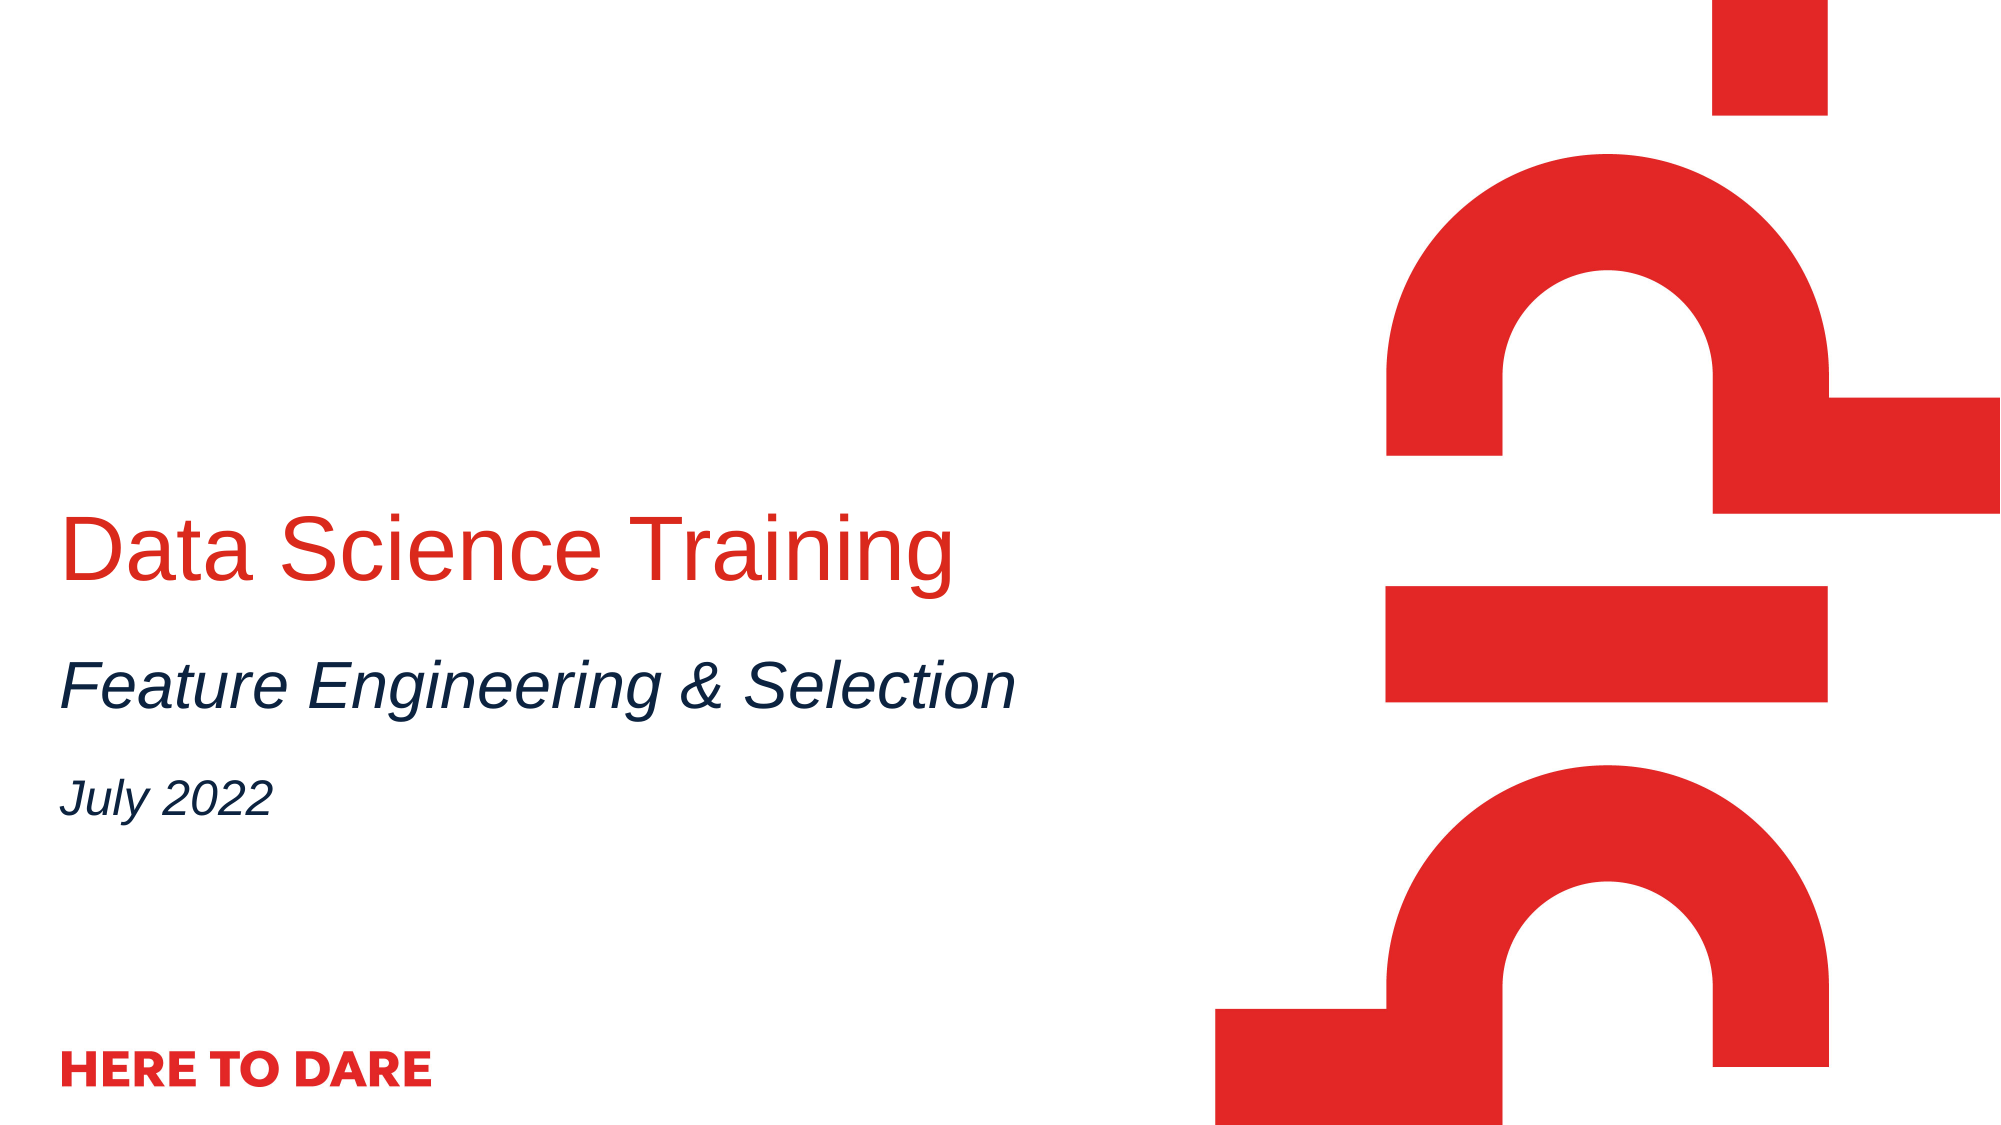

# Data Science Training
Feature Engineering & Selection
July 2022